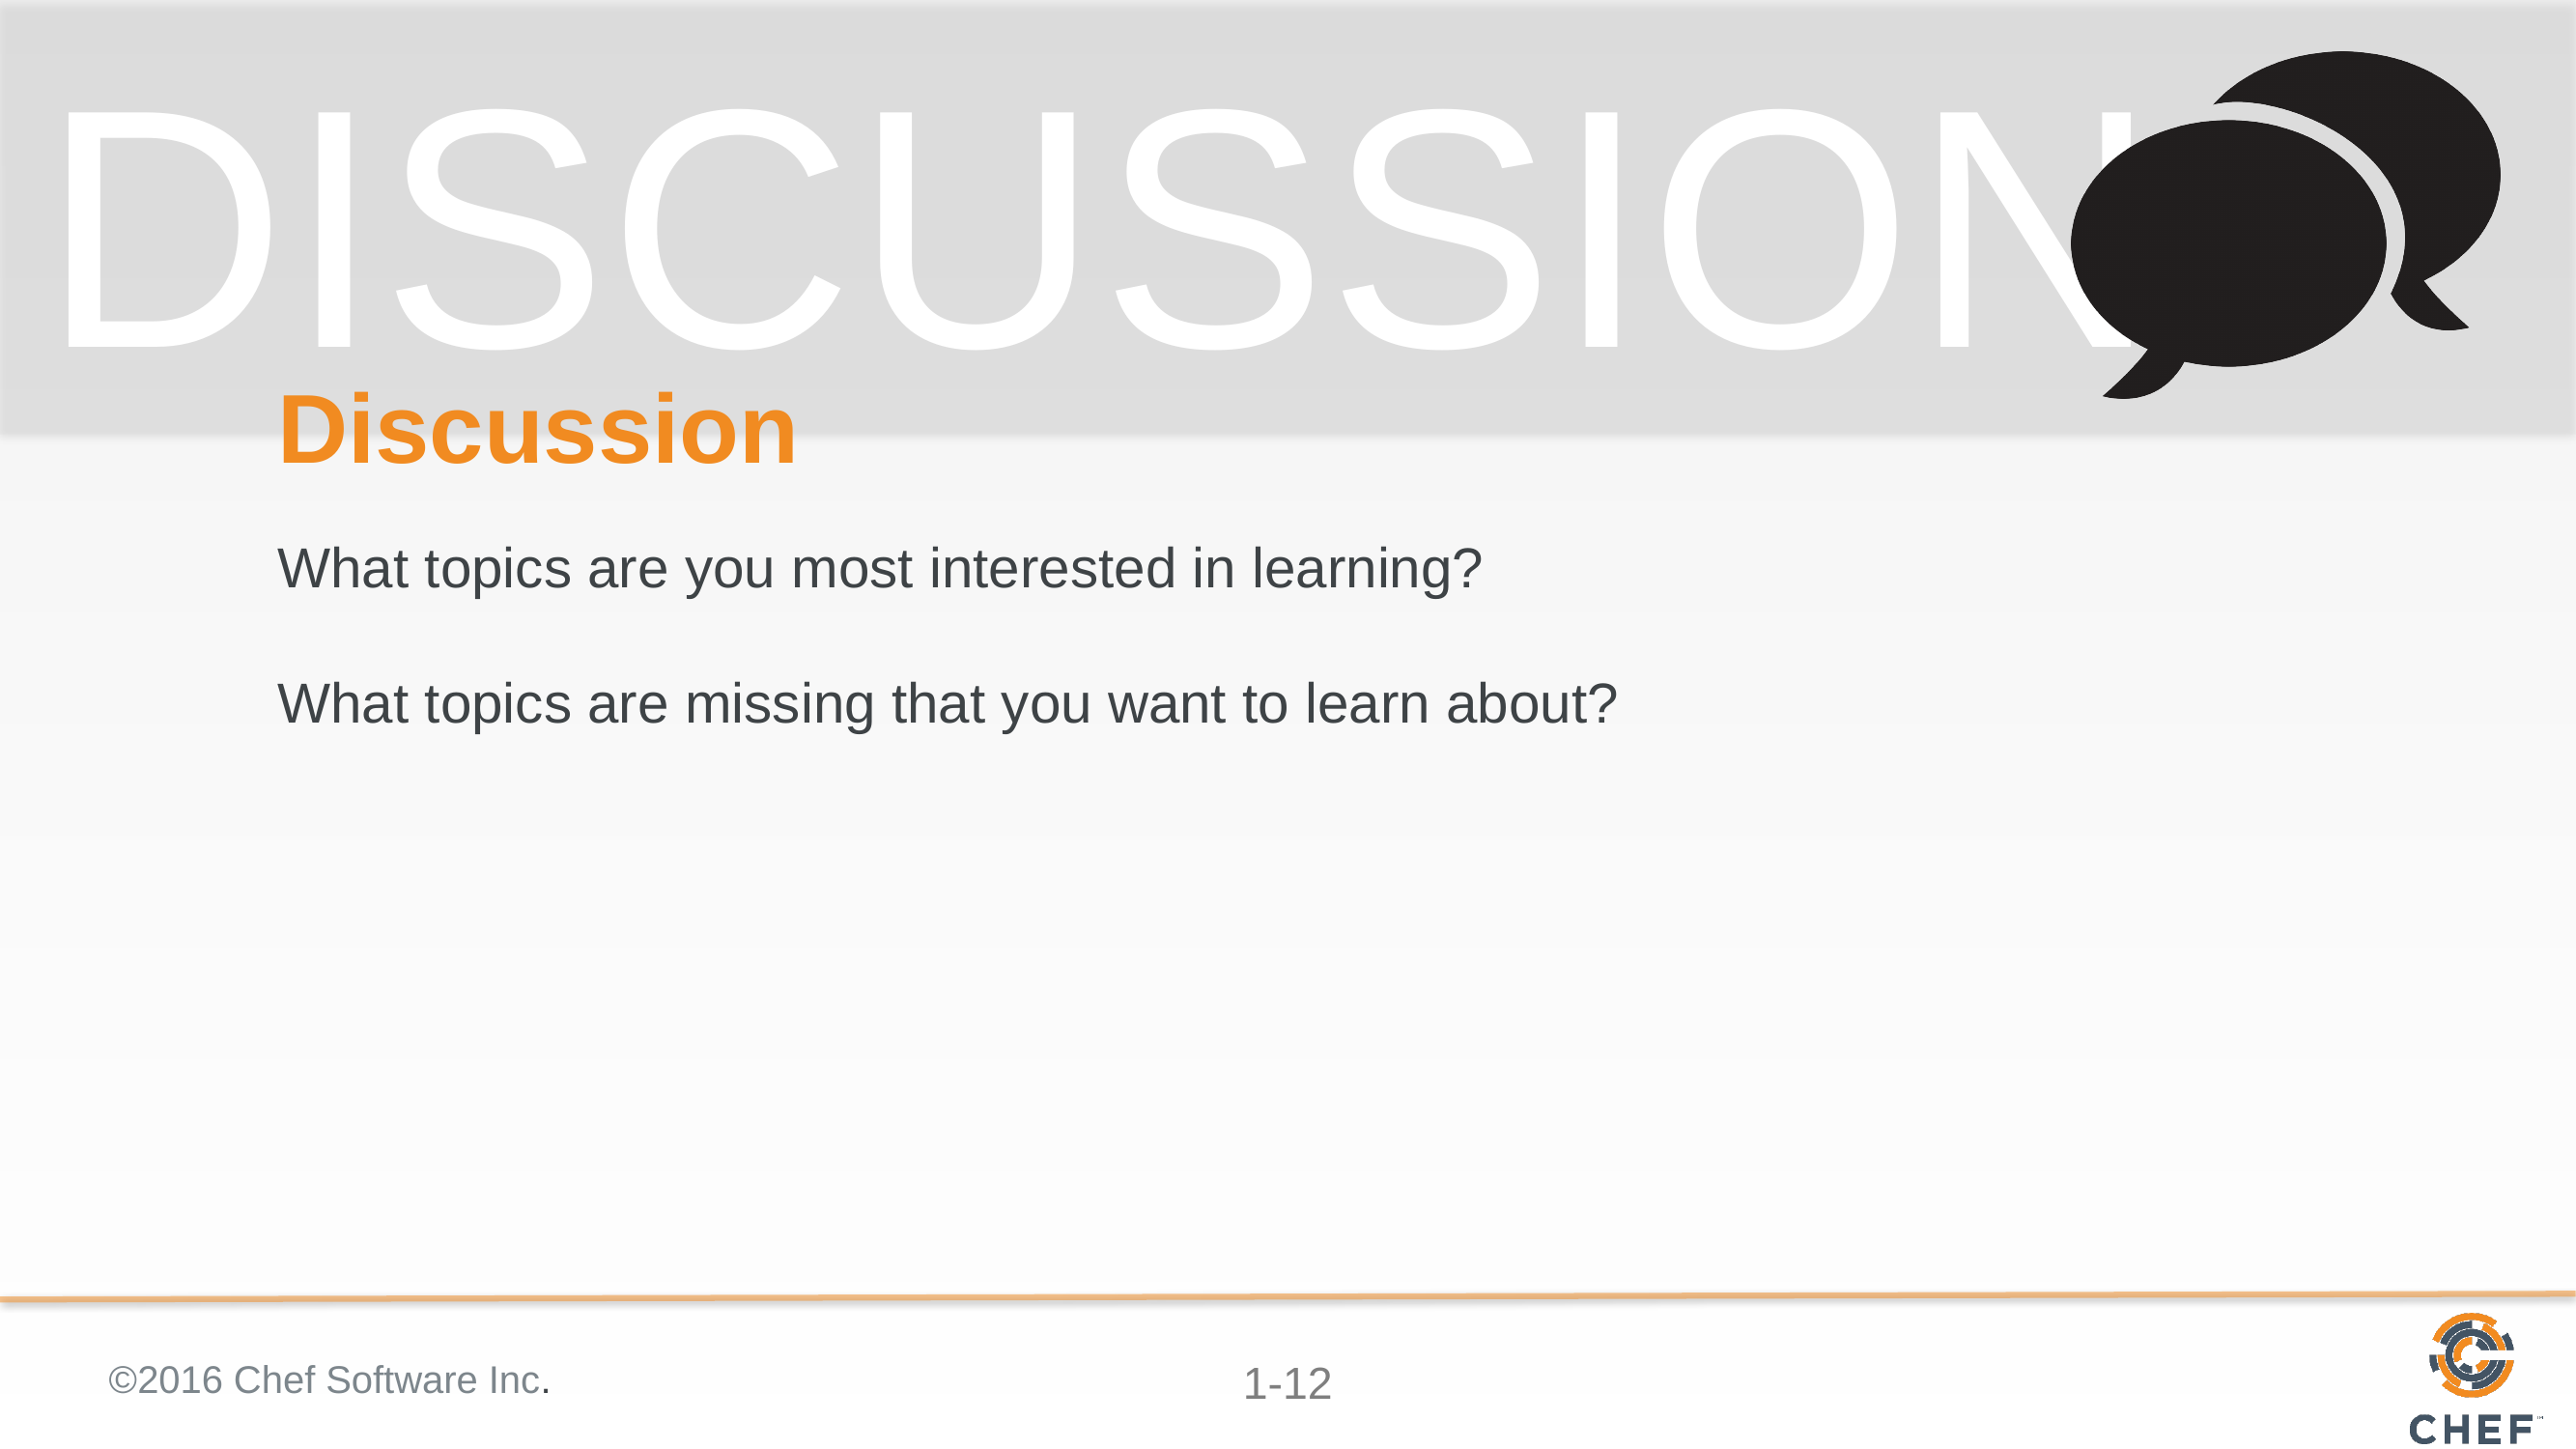

# Discussion
What topics are you most interested in learning?

What topics are missing that you want to learn about?